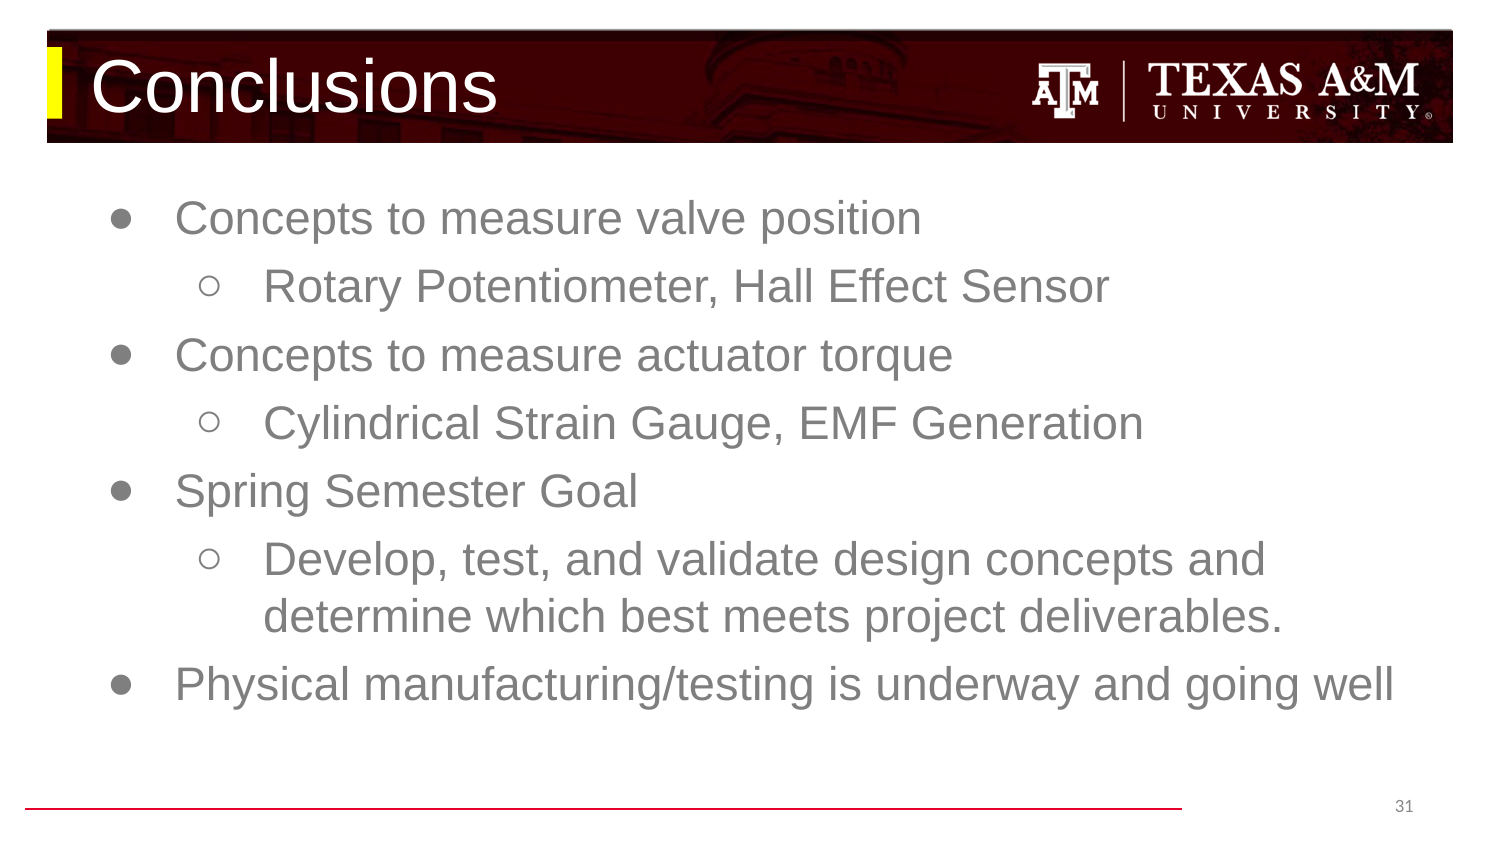

# Conclusions
Concepts to measure valve position
Rotary Potentiometer, Hall Effect Sensor
Concepts to measure actuator torque
Cylindrical Strain Gauge, EMF Generation
Spring Semester Goal
Develop, test, and validate design concepts and determine which best meets project deliverables.
Physical manufacturing/testing is underway and going well

31